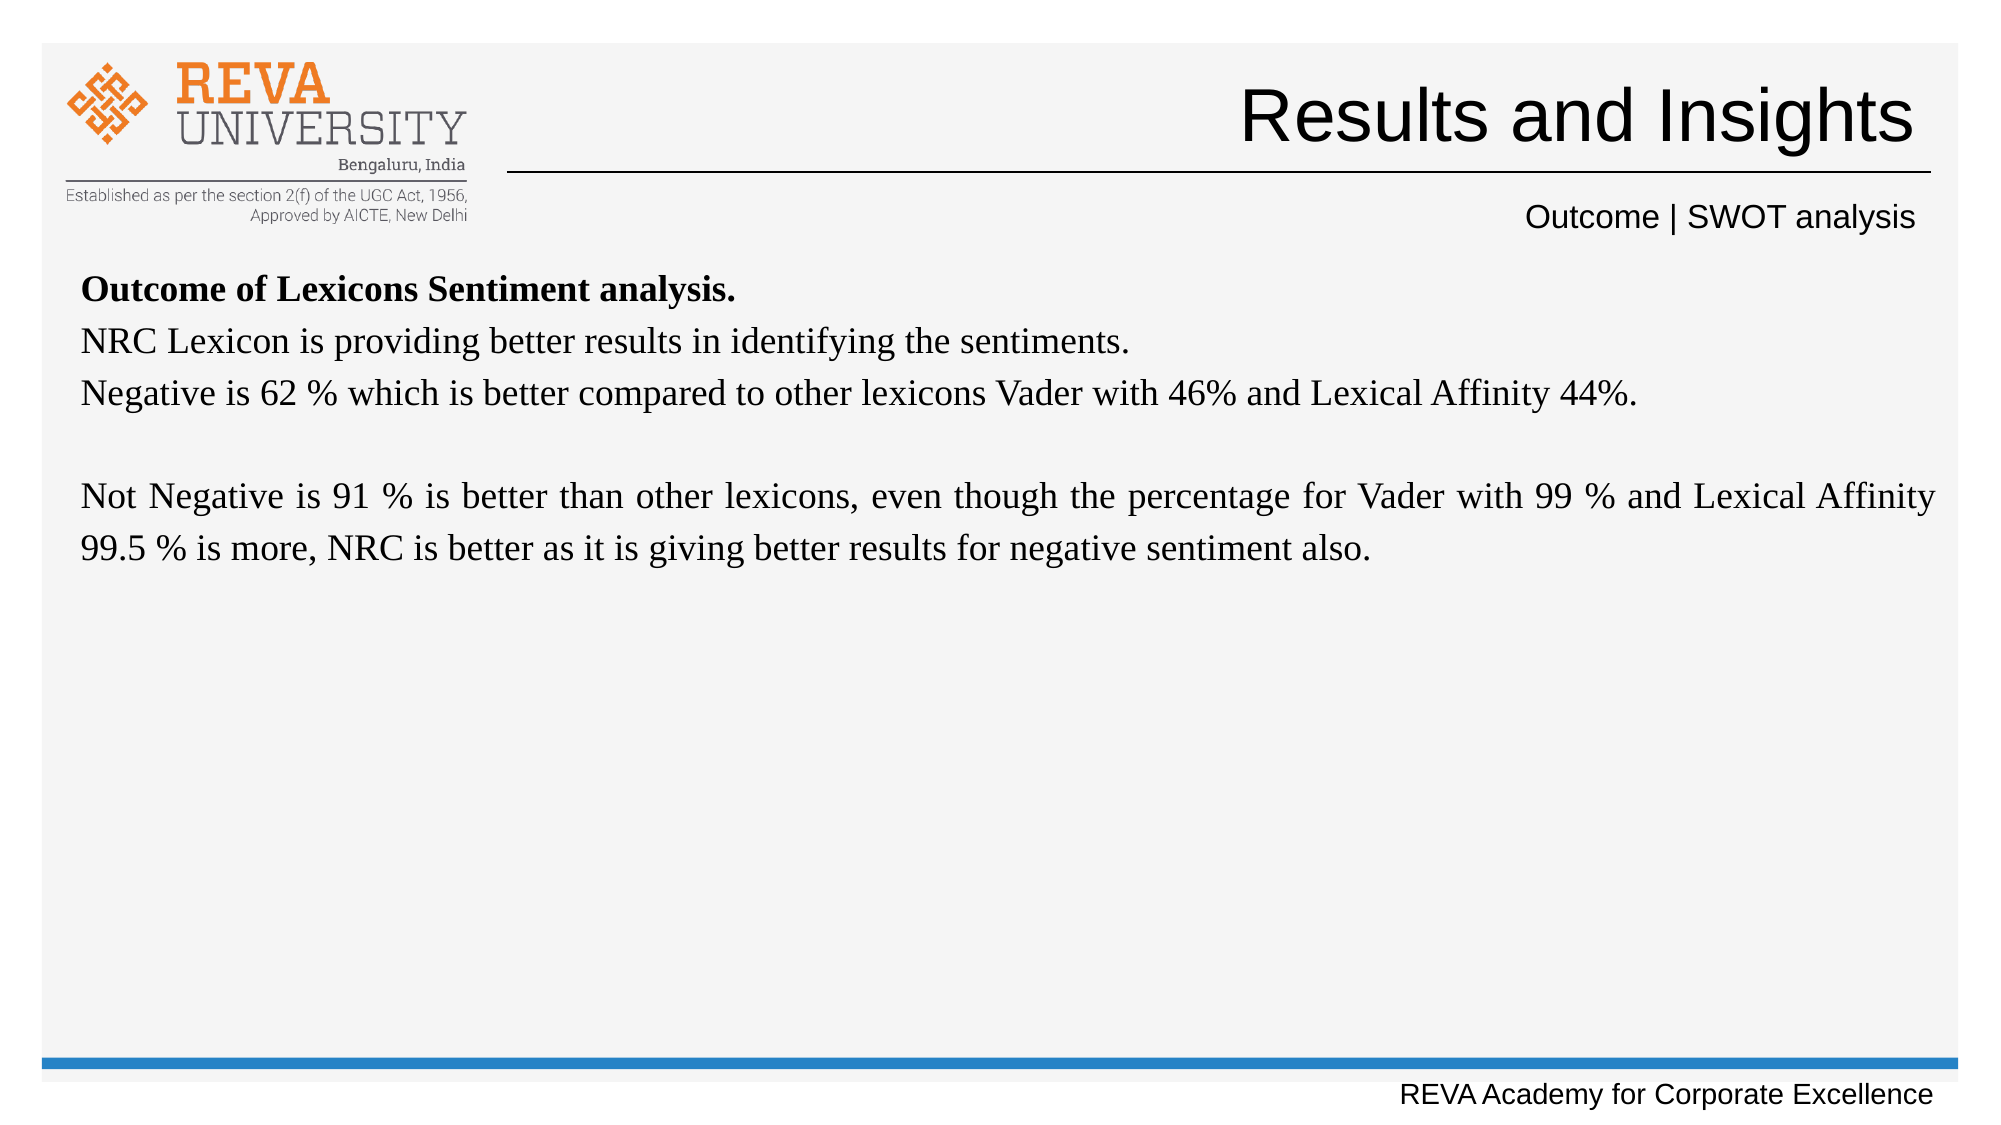

# Results and Insights
Outcome | SWOT analysis
Outcome of Lexicons Sentiment analysis.
NRC Lexicon is providing better results in identifying the sentiments.
Negative is 62 % which is better compared to other lexicons Vader with 46% and Lexical Affinity 44%.

Not Negative is 91 % is better than other lexicons, even though the percentage for Vader with 99 % and Lexical Affinity 99.5 % is more, NRC is better as it is giving better results for negative sentiment also.